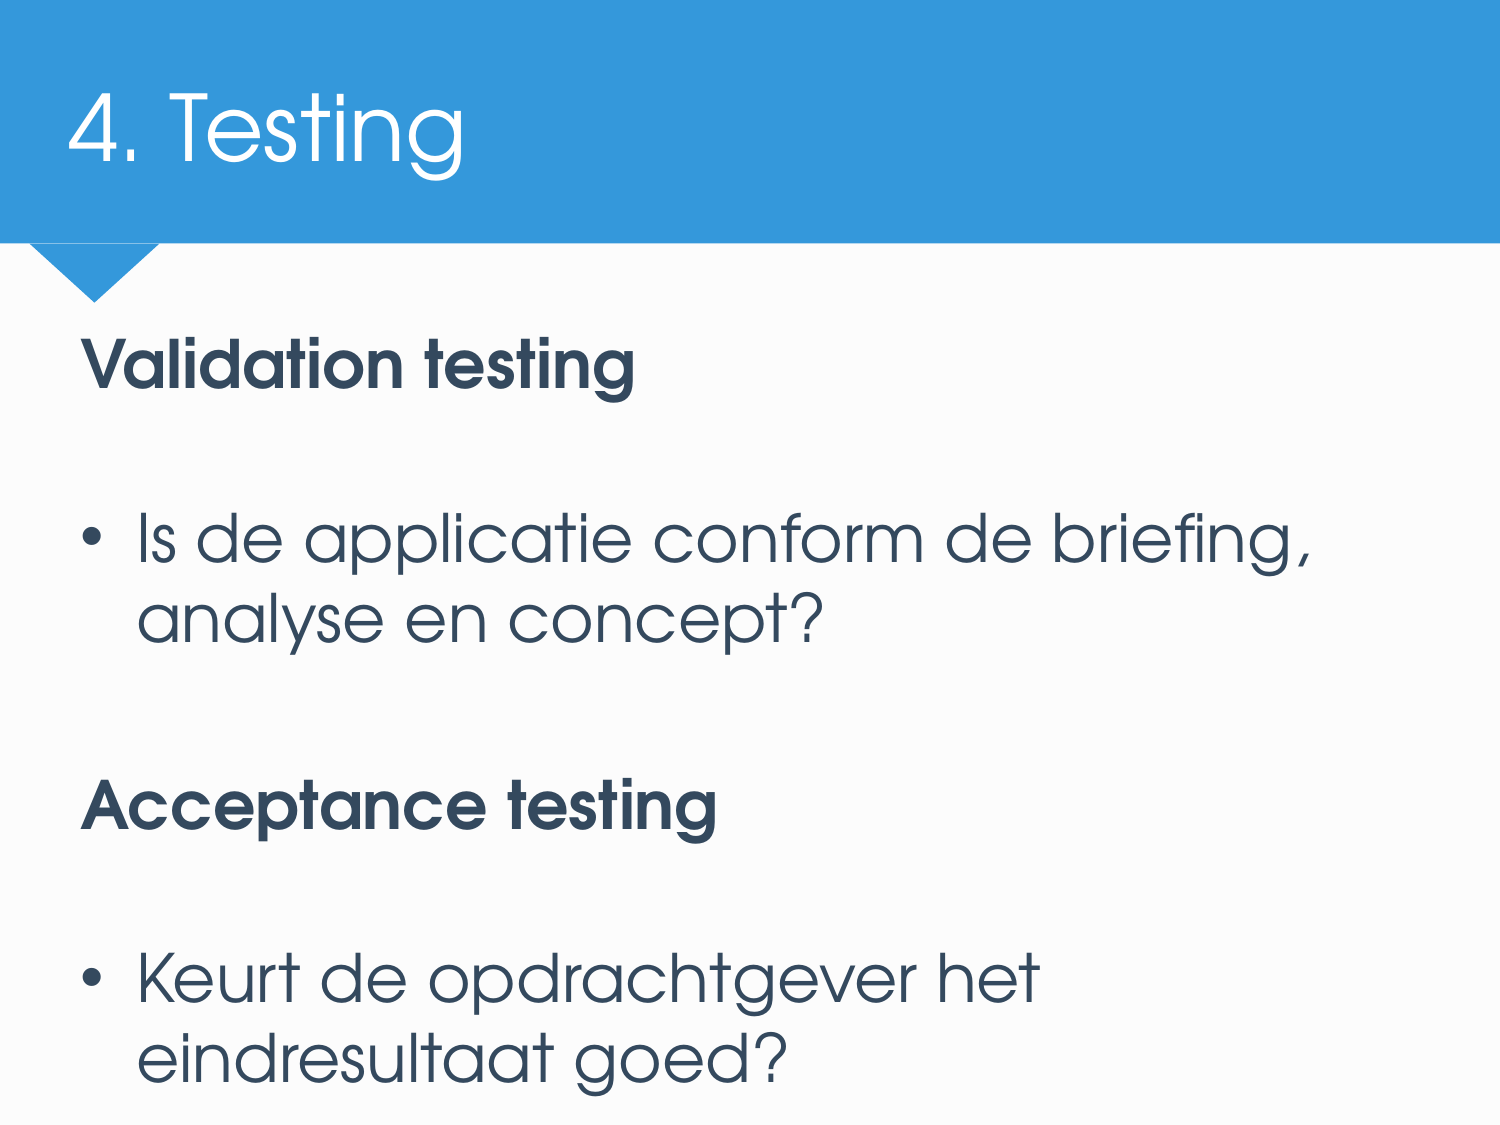

# 4. Testing
Validation testing
Is de applicatie conform de briefing, analyse en concept?

Acceptance testing
Keurt de opdrachtgever het eindresultaat goed?